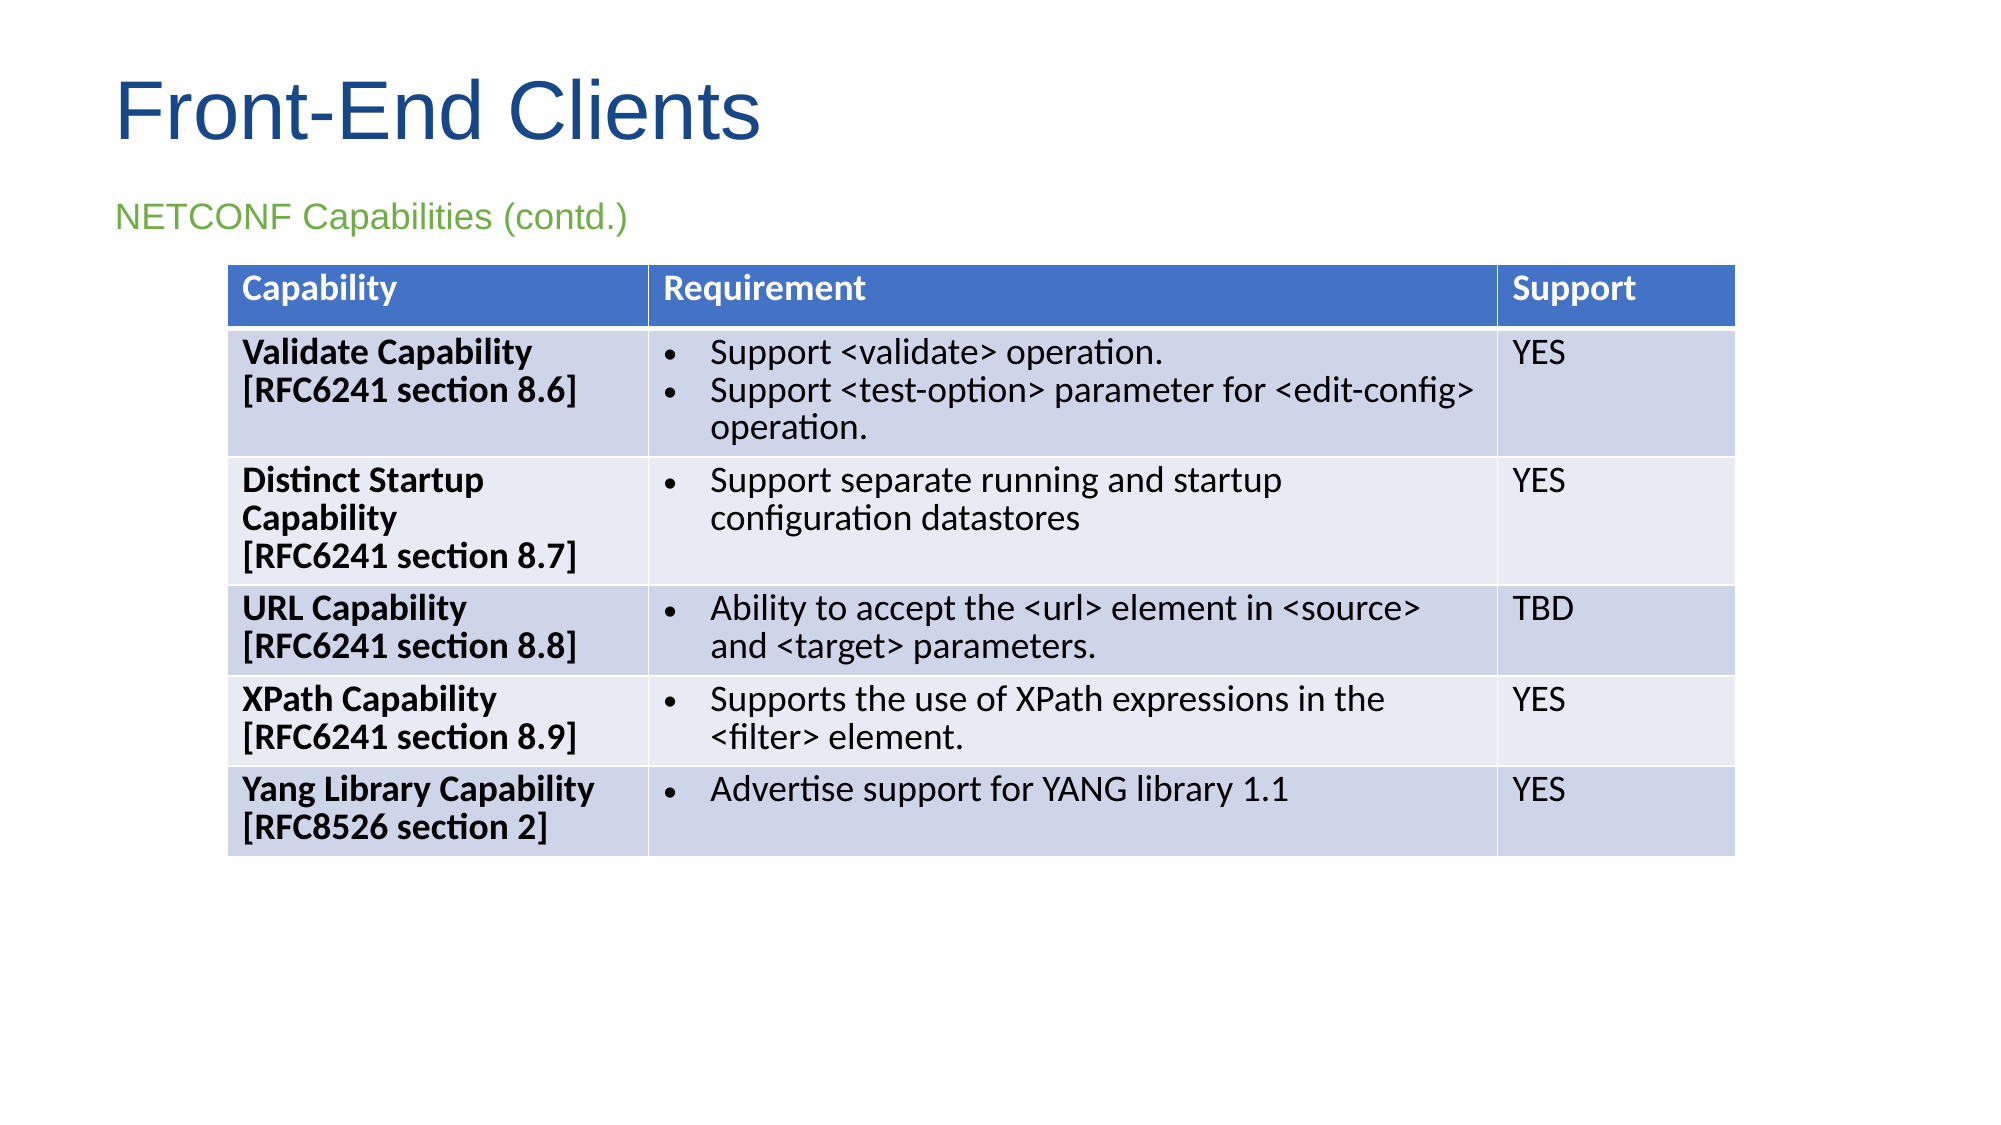

# Front-End Clients
NETCONF Capabilities (contd.)
| Capability | Requirement | Support |
| --- | --- | --- |
| Validate Capability [RFC6241 section 8.6] | Support <validate> operation. Support <test-option> parameter for <edit-config> operation. | YES |
| Distinct Startup Capability [RFC6241 section 8.7] | Support separate running and startup configuration datastores | YES |
| URL Capability [RFC6241 section 8.8] | Ability to accept the <url> element in <source> and <target> parameters. | TBD |
| XPath Capability [RFC6241 section 8.9] | Supports the use of XPath expressions in the <filter> element. | YES |
| Yang Library Capability [RFC8526 section 2] | Advertise support for YANG library 1.1 | YES |